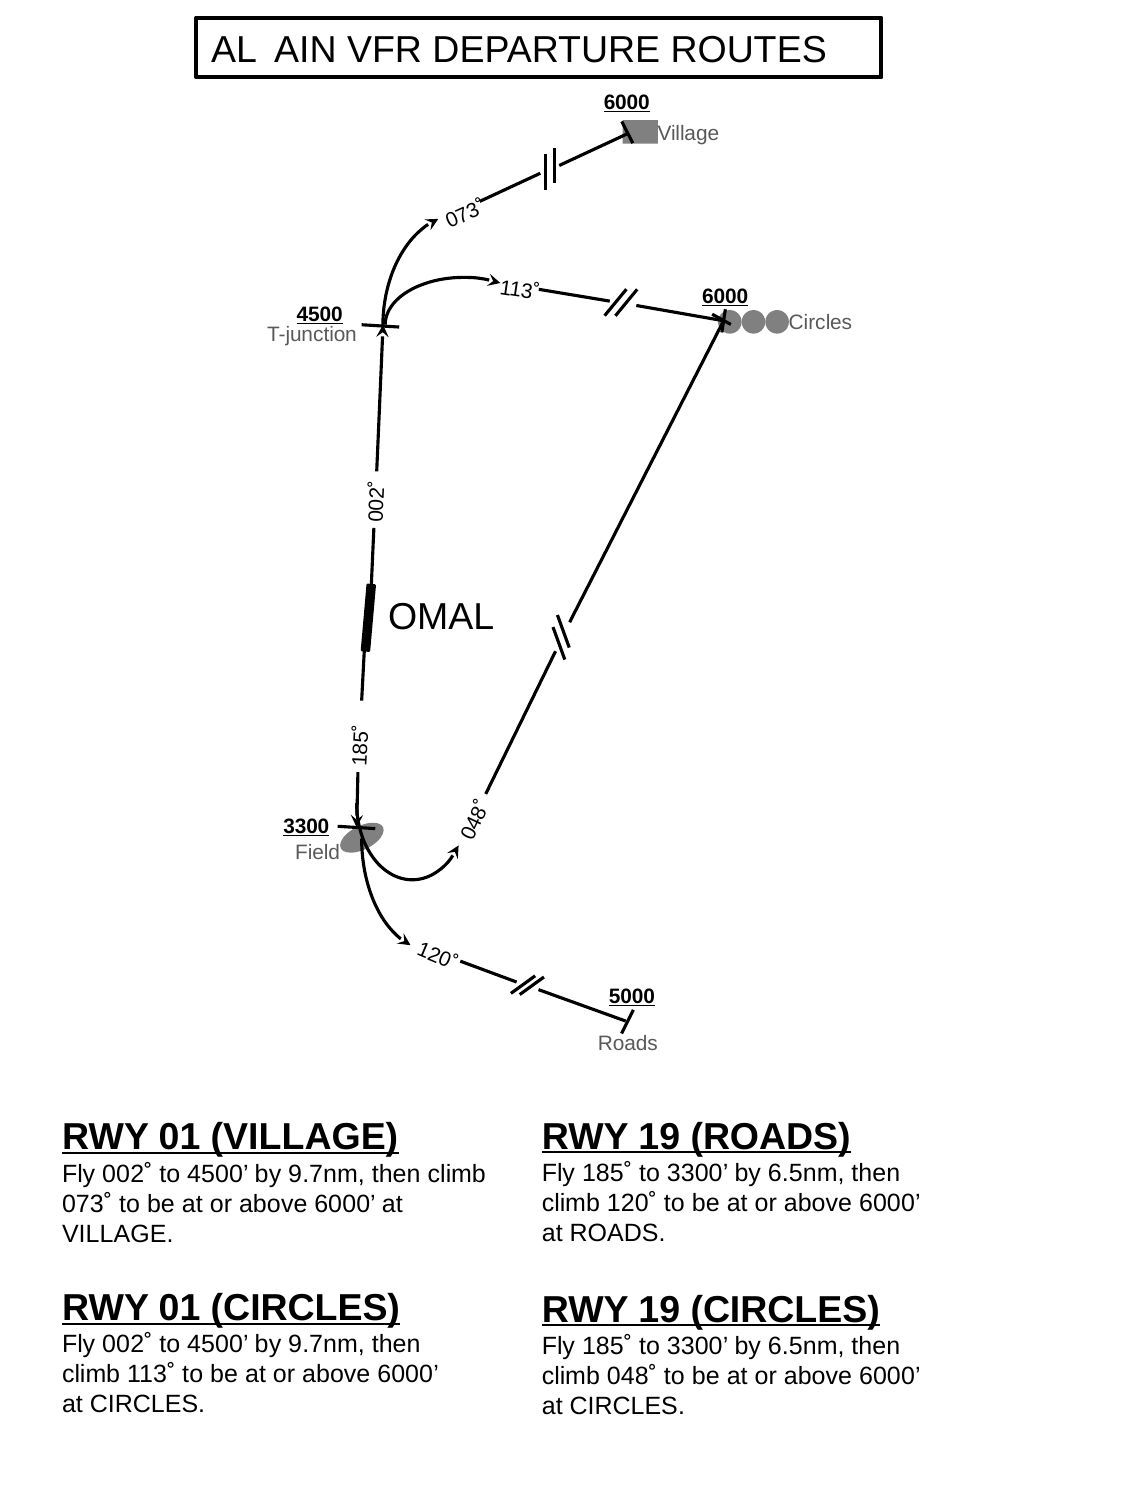

AL  AIN VFR DEPARTURE ROUTES
6000
Village

073˚

113˚

6000
4500
Circles

T-junction
002˚
OMAL

185˚

048˚
3300

Field
120˚
5000
Roads
RWY 19 (ROADS)
Fly 185˚ to 3300’ by 6.5nm, then climb 120˚ to be at or above 6000’ at ROADS.

RWY 01 (VILLAGE)
Fly 002˚ to 4500’ by 9.7nm, then climb 073˚ to be at or above 6000’ at VILLAGE.

RWY 01 (CIRCLES)
Fly 002˚ to 4500’ by 9.7nm, then climb 113˚ to be at or above 6000’ at CIRCLES.

RWY 19 (CIRCLES)
Fly 185˚ to 3300’ by 6.5nm, then climb 048˚ to be at or above 6000’ at CIRCLES.